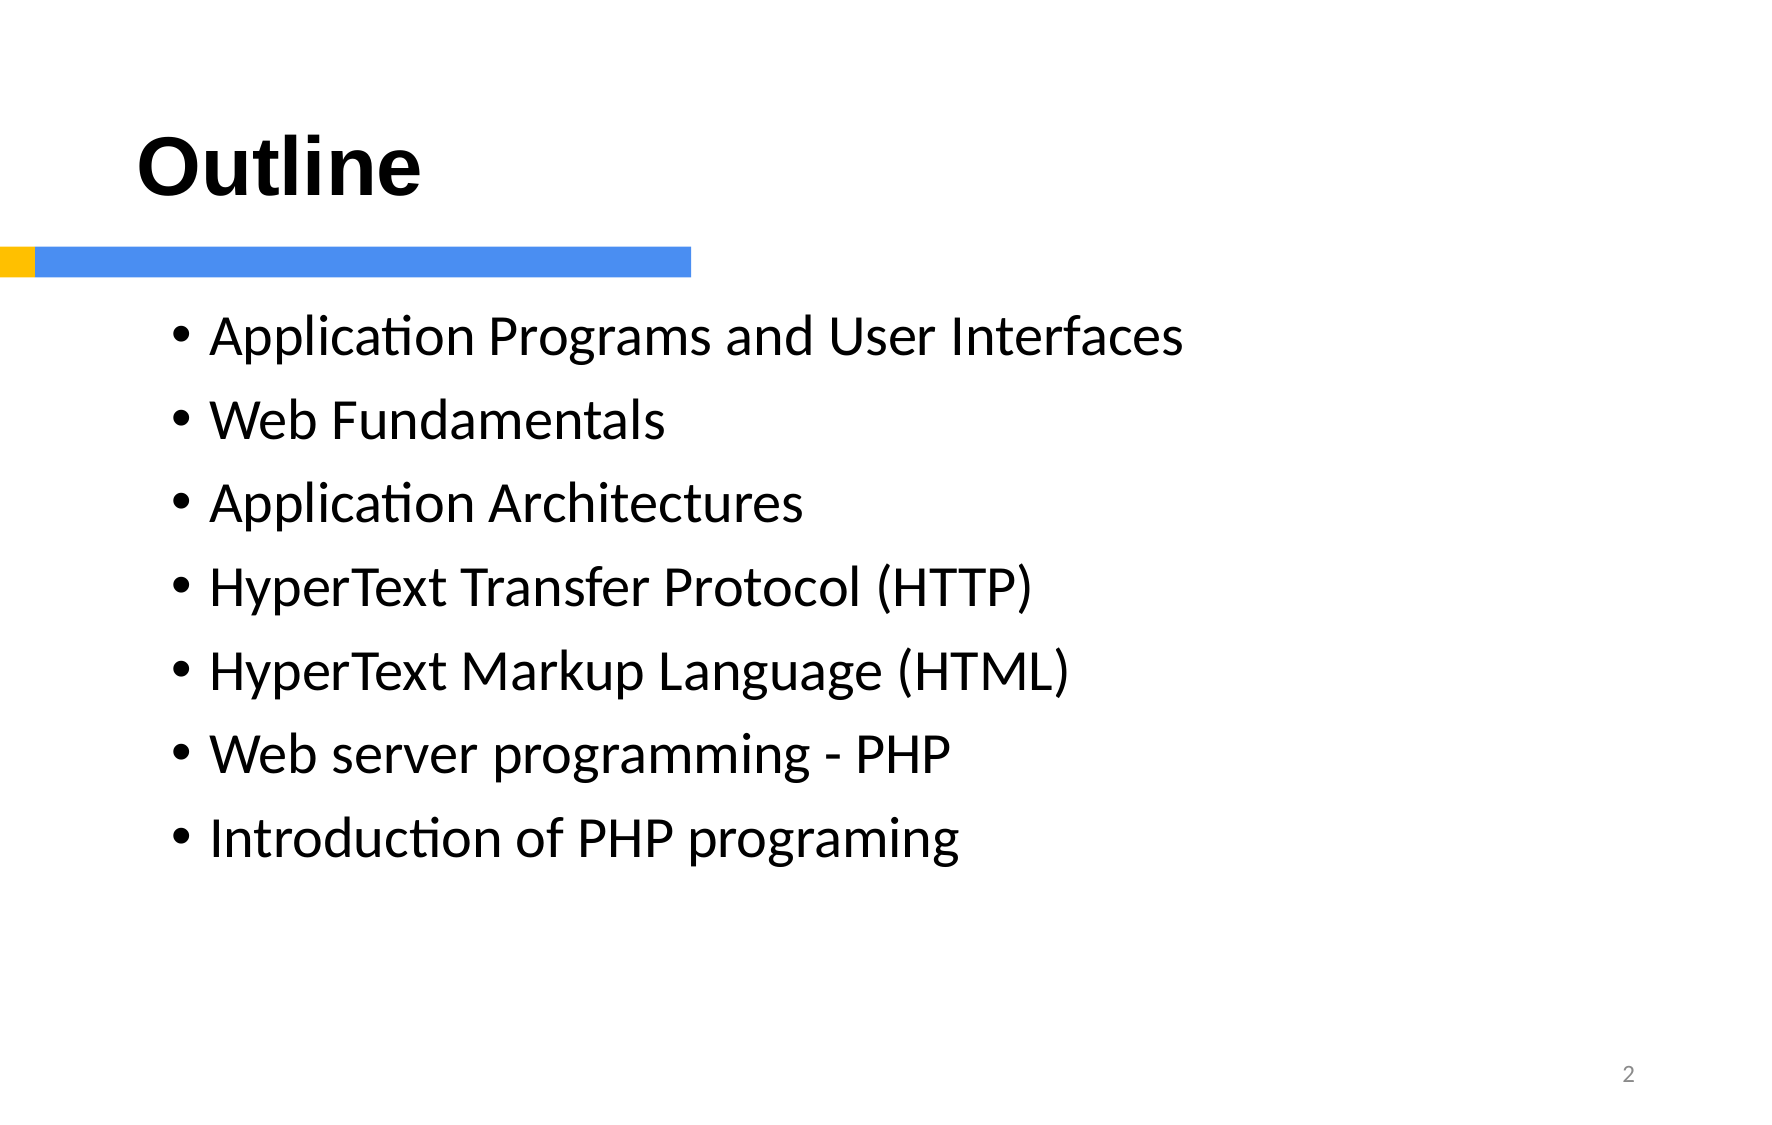

# Outline
Application Programs and User Interfaces
Web Fundamentals
Application Architectures
HyperText Transfer Protocol (HTTP)
HyperText Markup Language (HTML)
Web server programming - PHP
Introduction of PHP programing
2